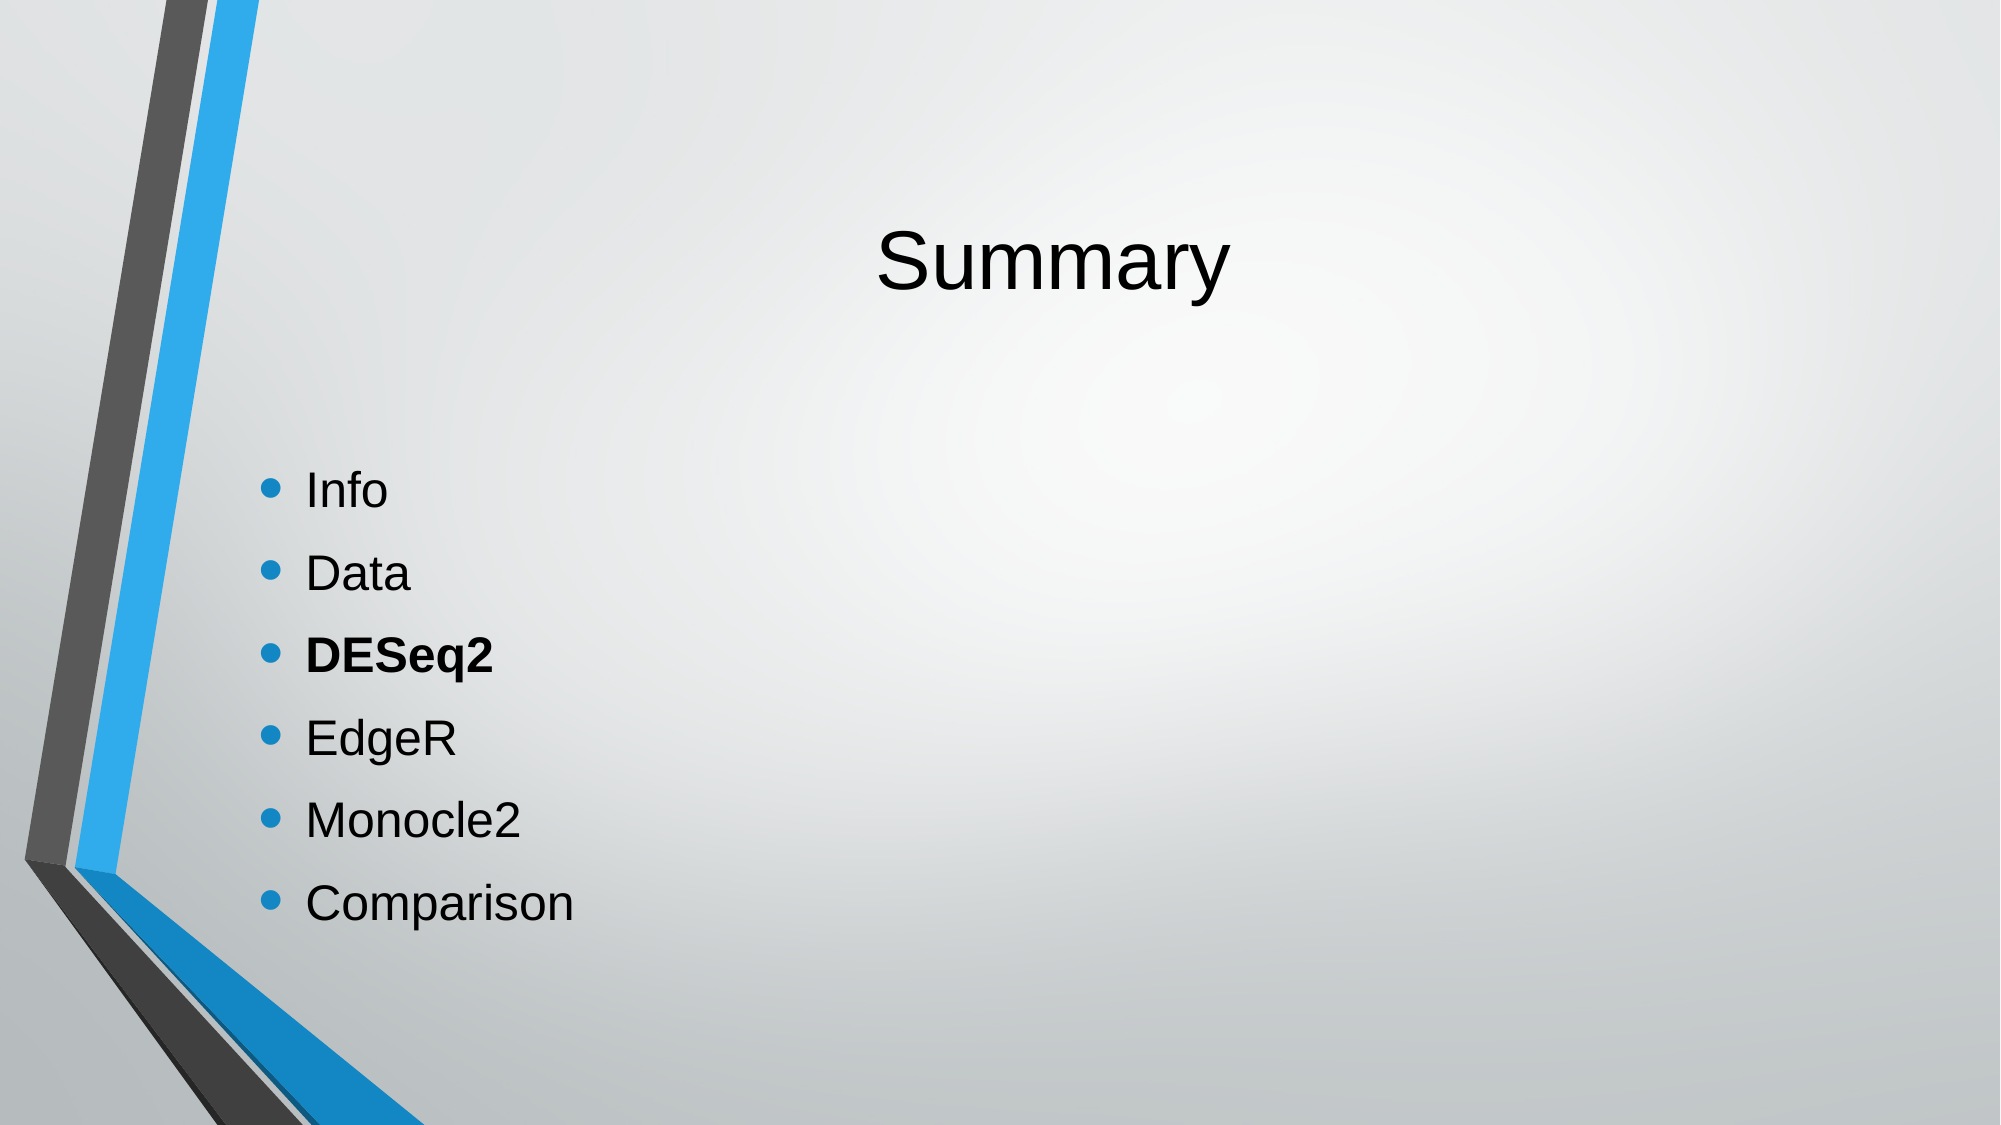

# Summary
Info
Data
DESeq2
EdgeR
Monocle2
Comparison